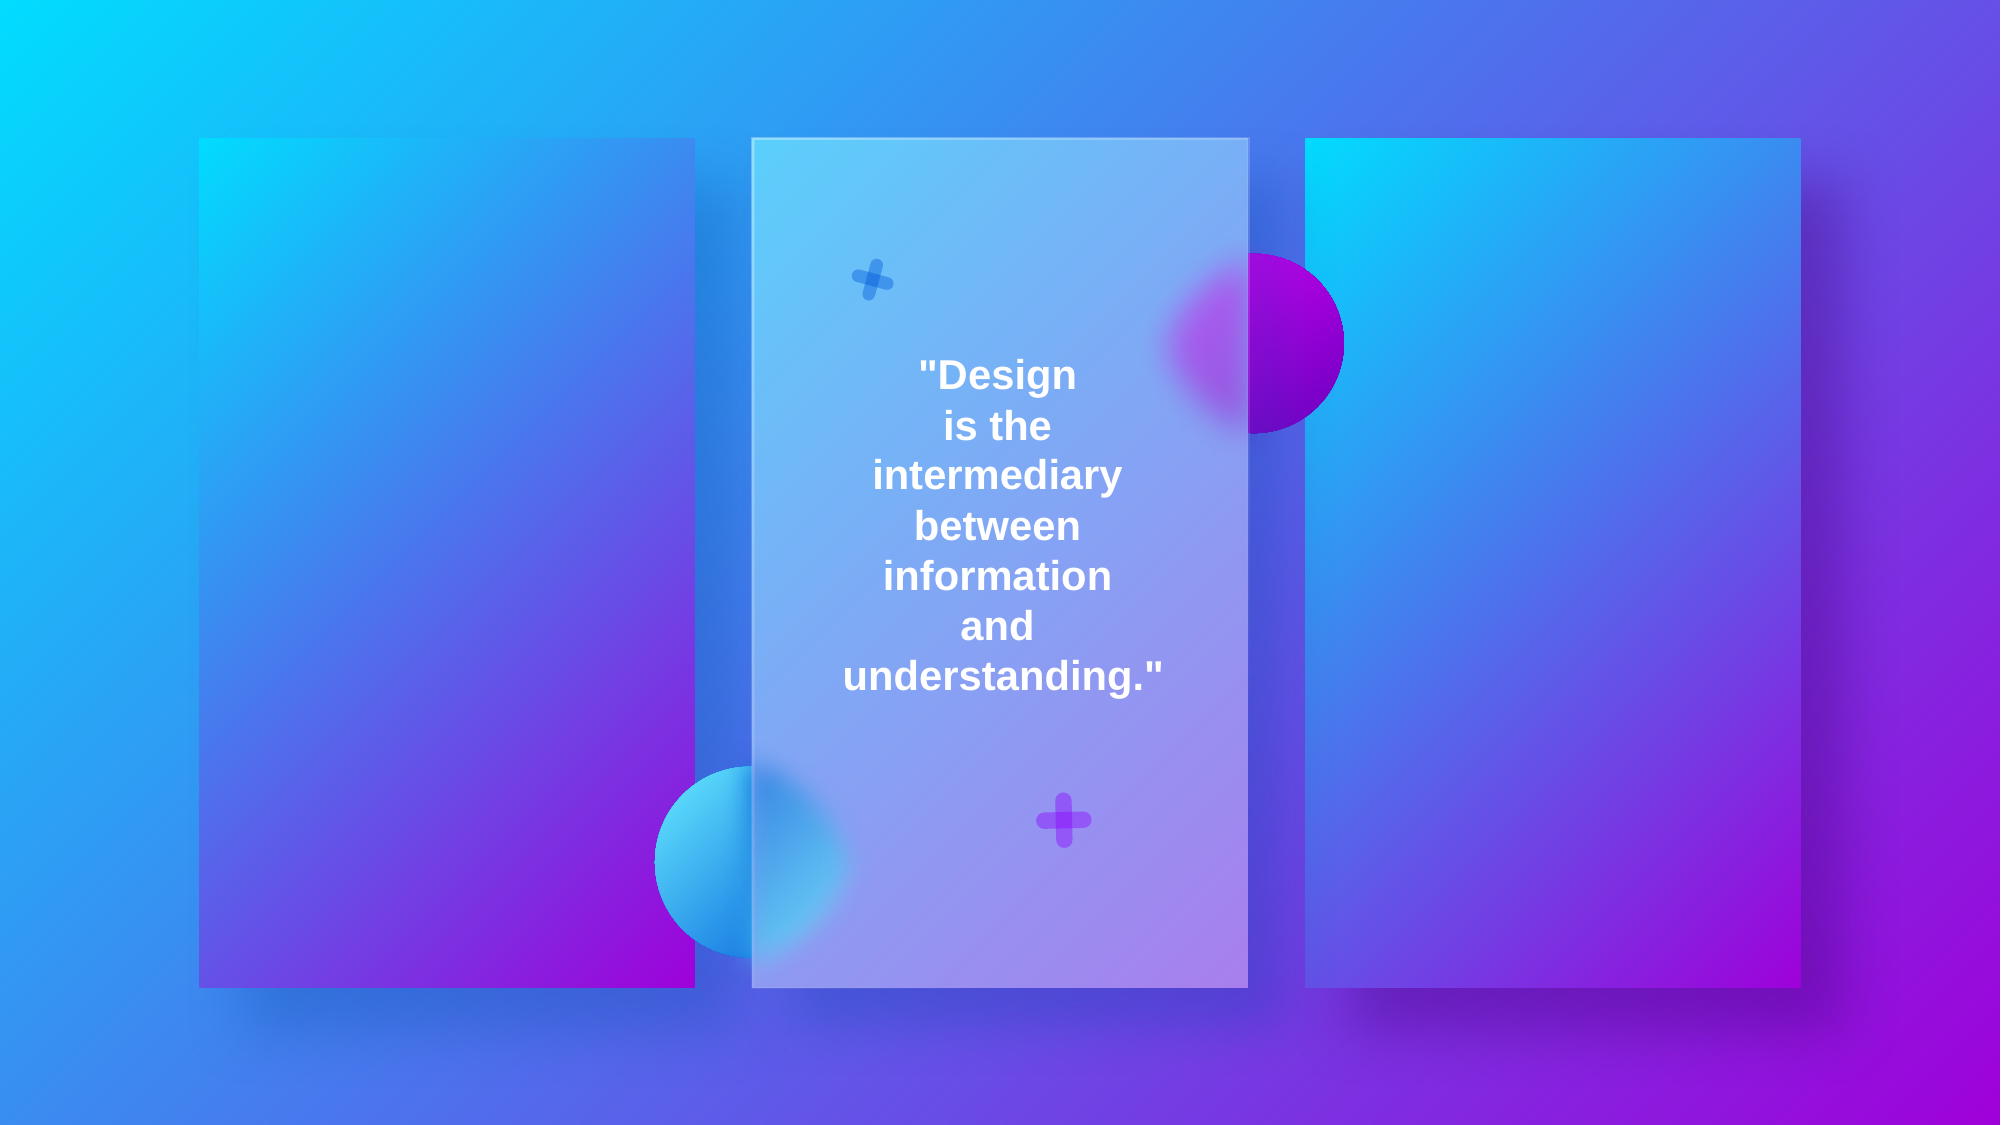

"Design
is the
intermediary
between
information
and
understanding."